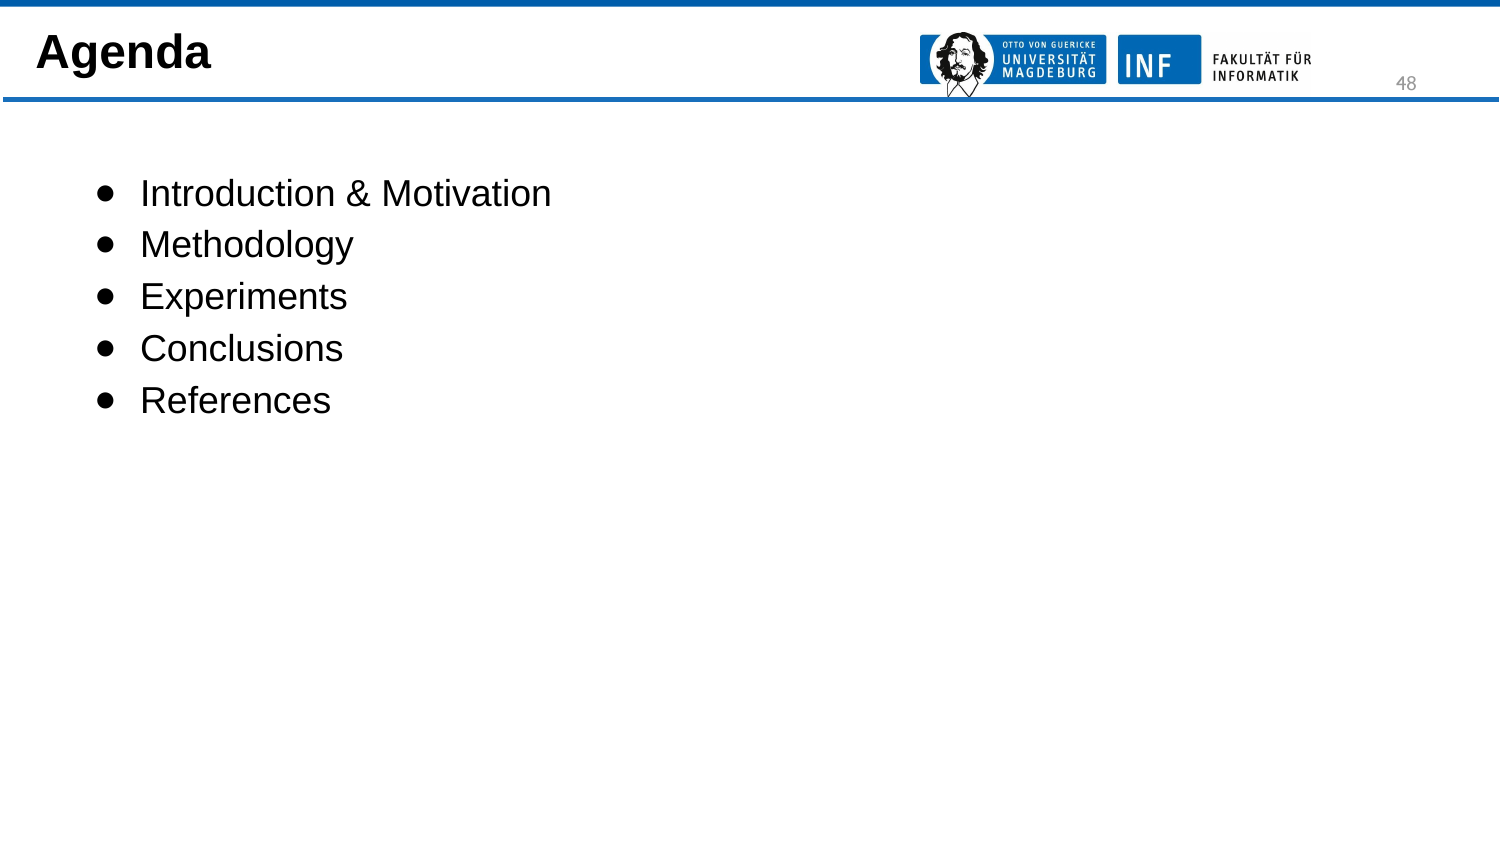

Agenda
48
Introduction & Motivation
Methodology
Experiments
Conclusions
References